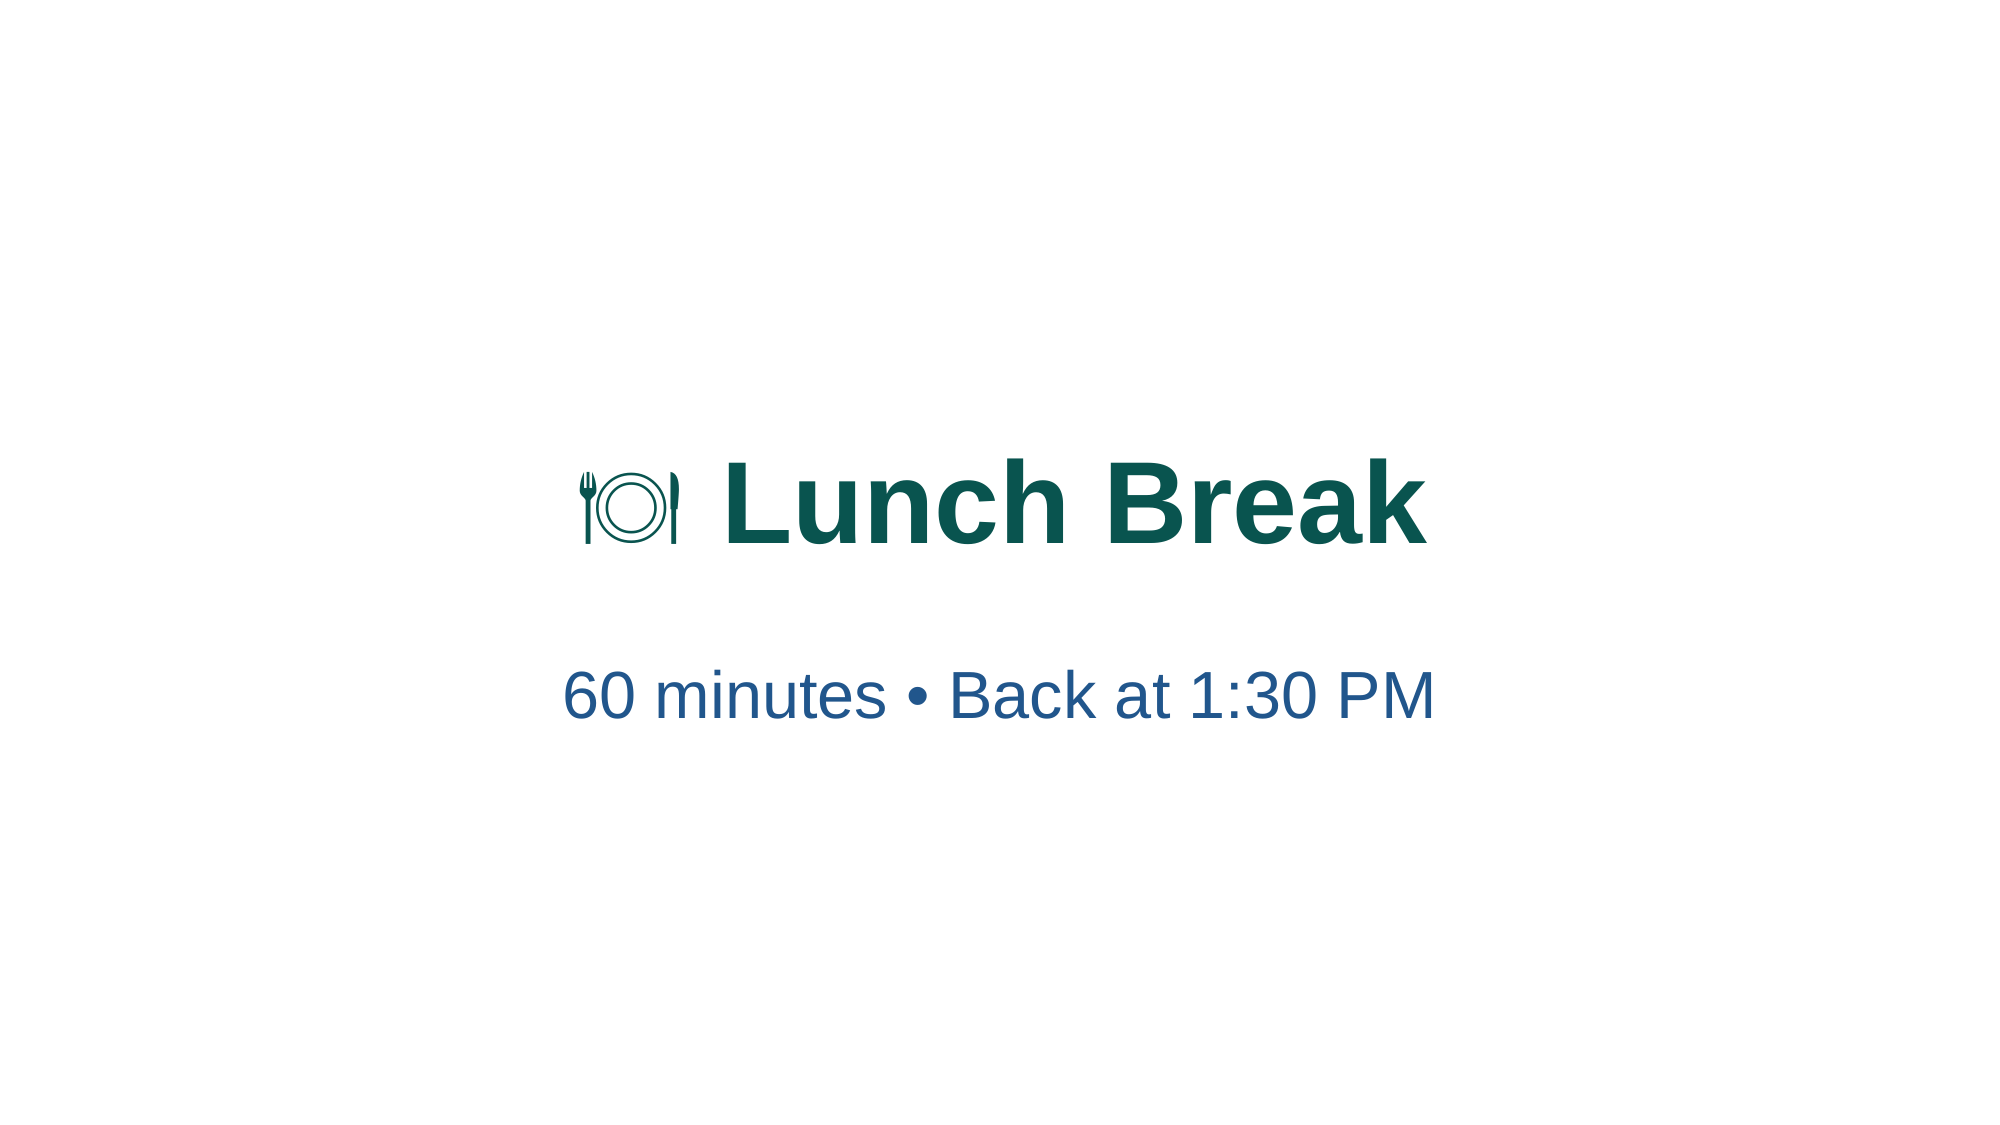

🍽️ Lunch Break
60 minutes • Back at 1:30 PM